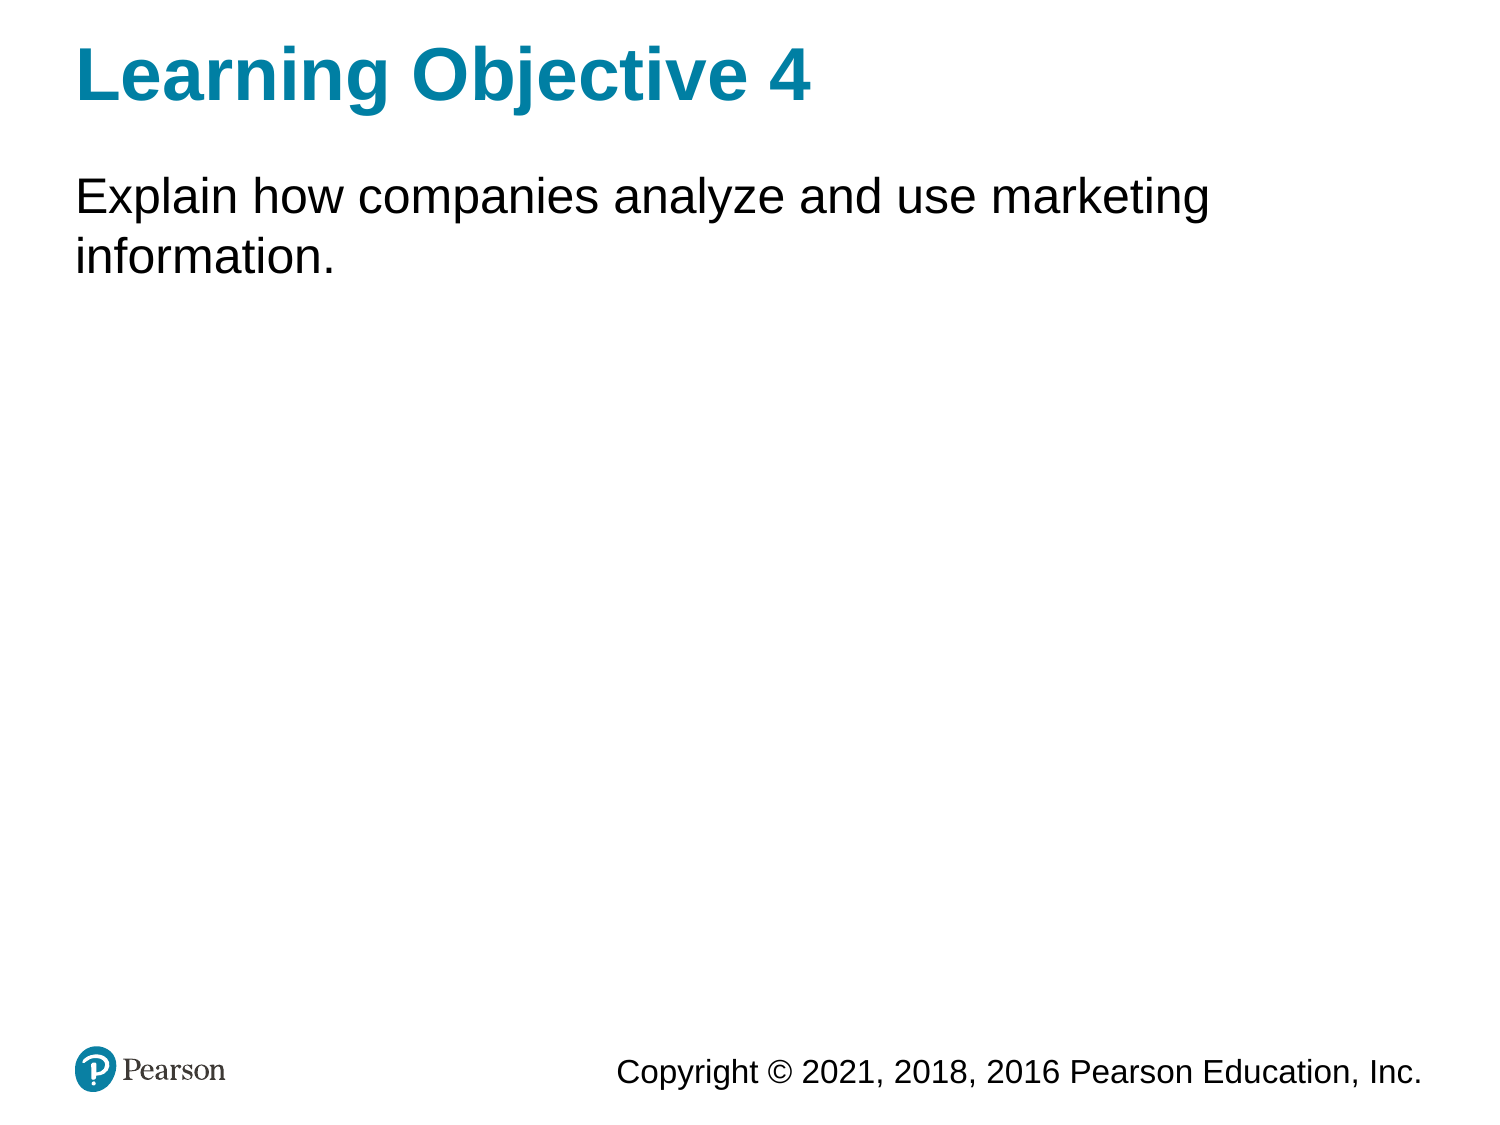

# Learning Objective 4
Explain how companies analyze and use marketing information.